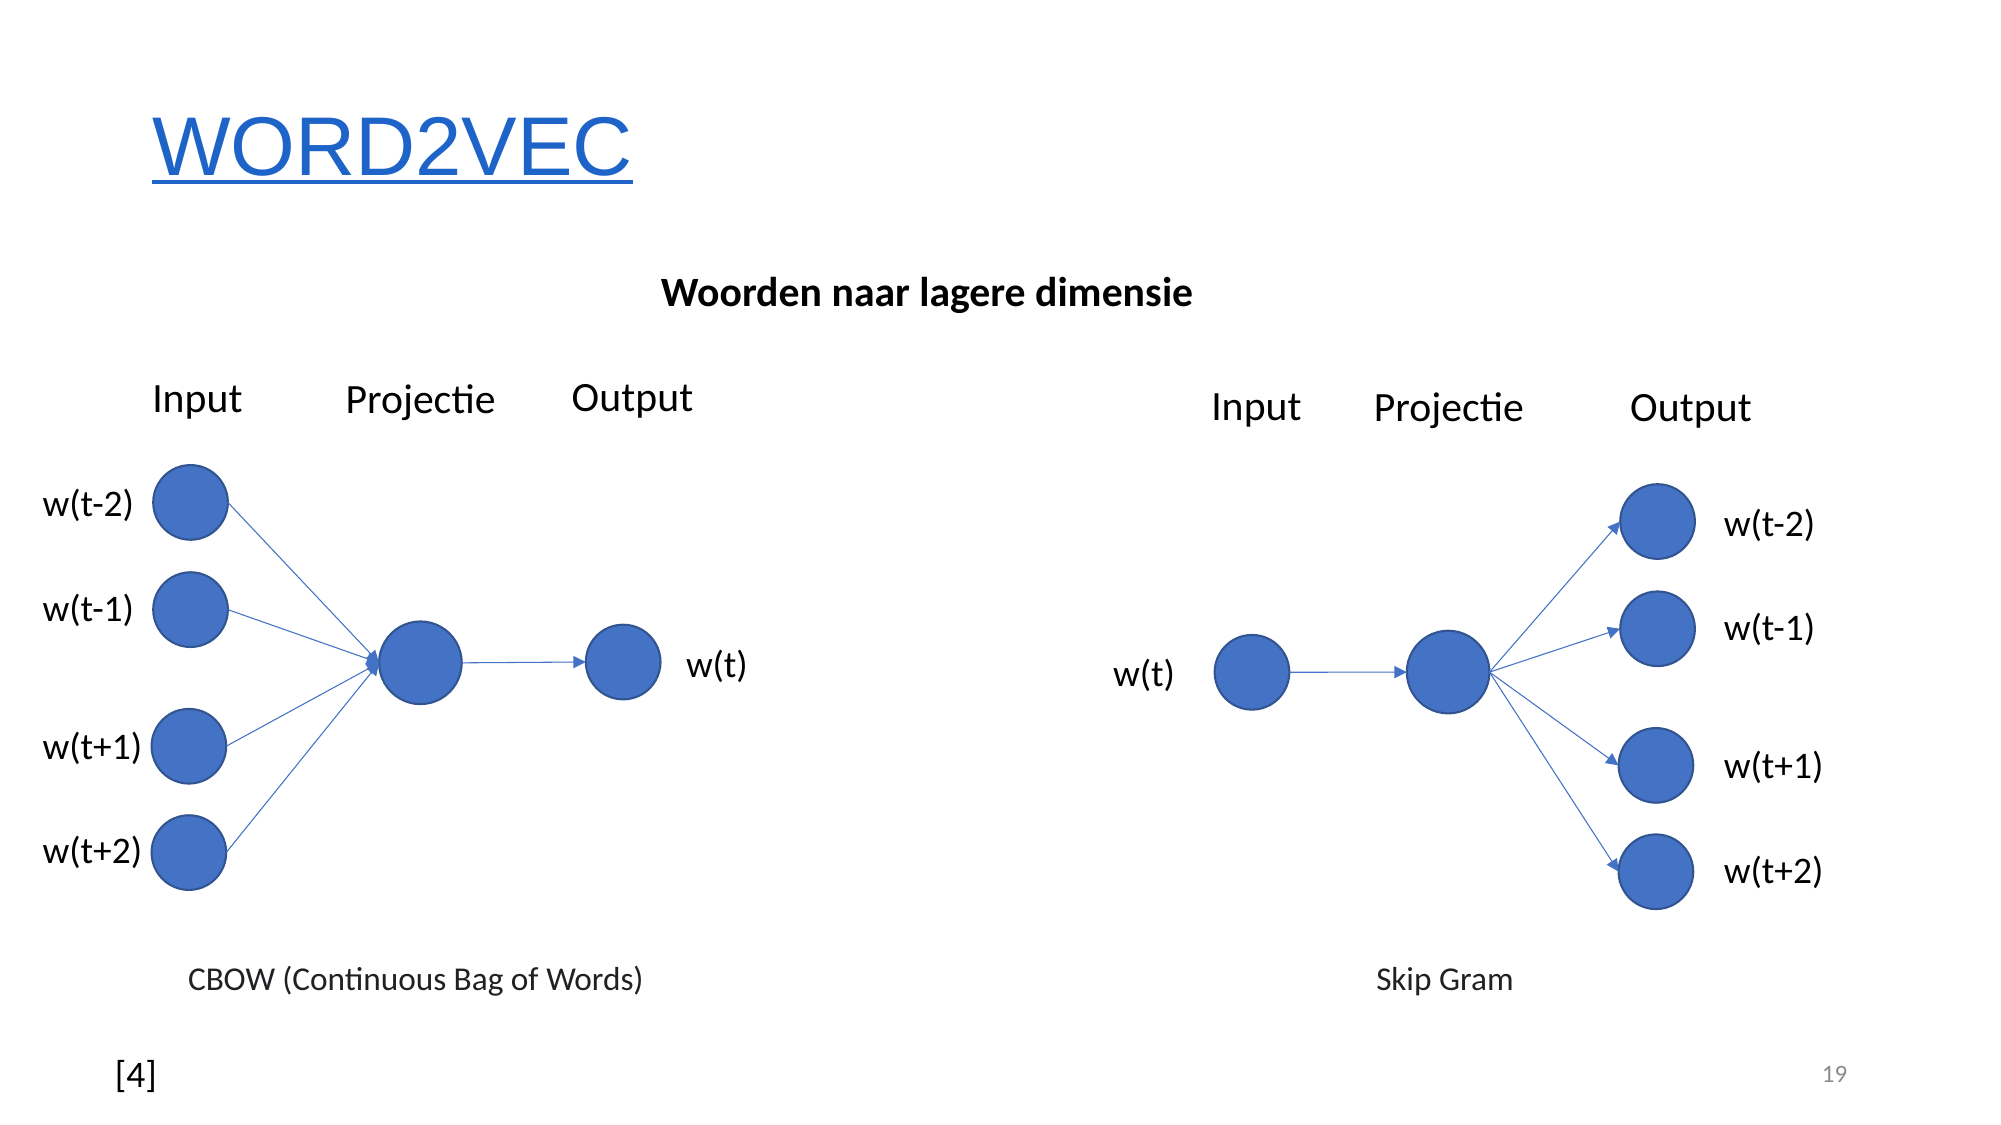

Word2vec
Woorden naar lagere dimensie
Output
Input
Projectie

Input
Projectie
Output

w(t-2)

w(t-2)

w(t-1)

w(t-1)

w(t)

w(t)

w(t+1)

w(t+1)

w(t+2)

w(t+2)
Skip Gram
CBOW (Continuous Bag of Words)
[4]
19